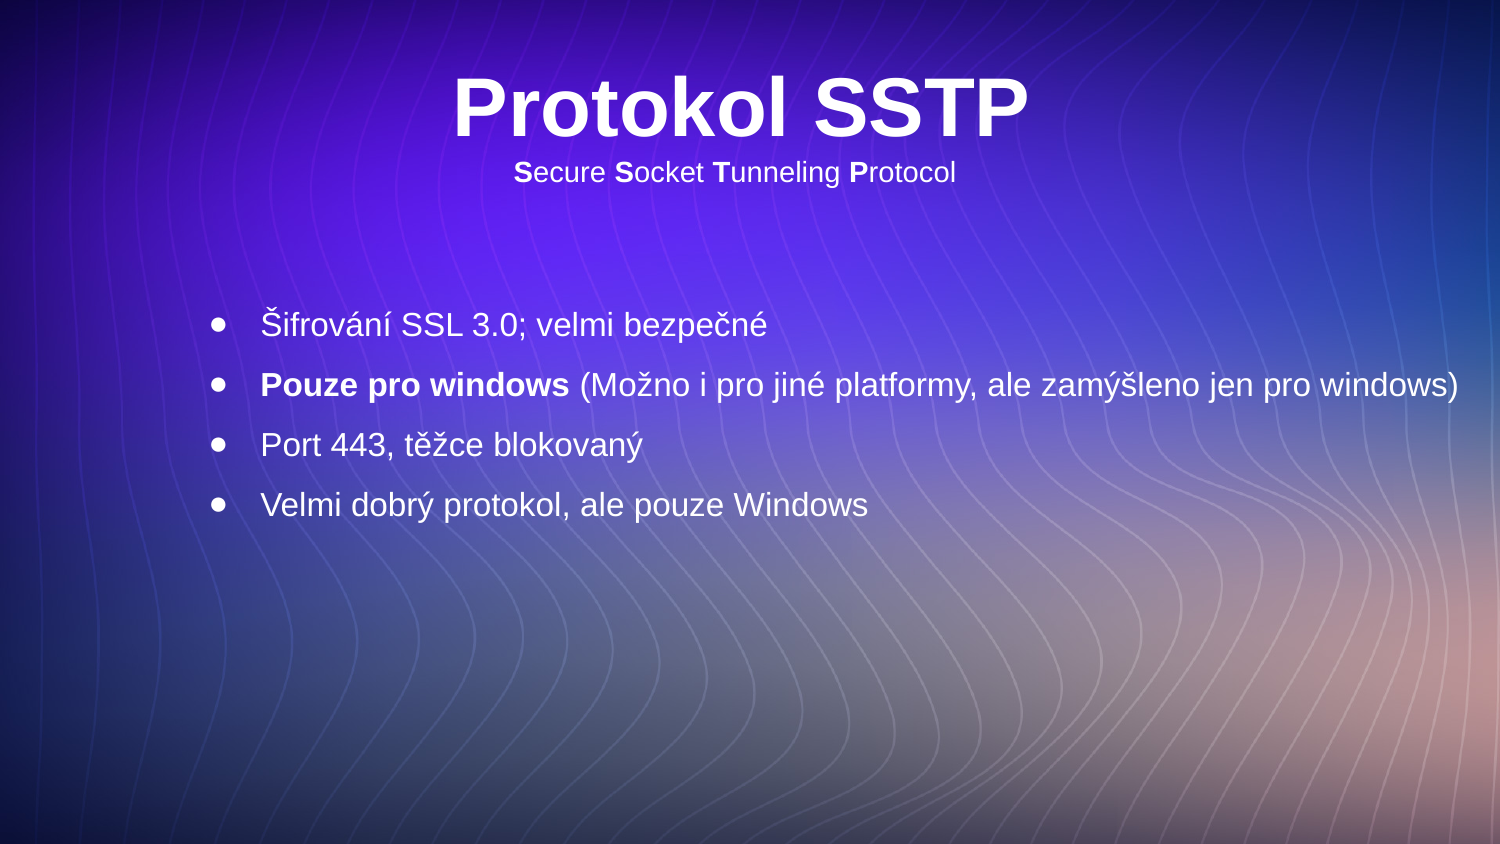

# Protokol SSTP
Secure Socket Tunneling Protocol
Šifrování SSL 3.0; velmi bezpečné
Pouze pro windows (Možno i pro jiné platformy, ale zamýšleno jen pro windows)
Port 443, těžce blokovaný
Velmi dobrý protokol, ale pouze Windows